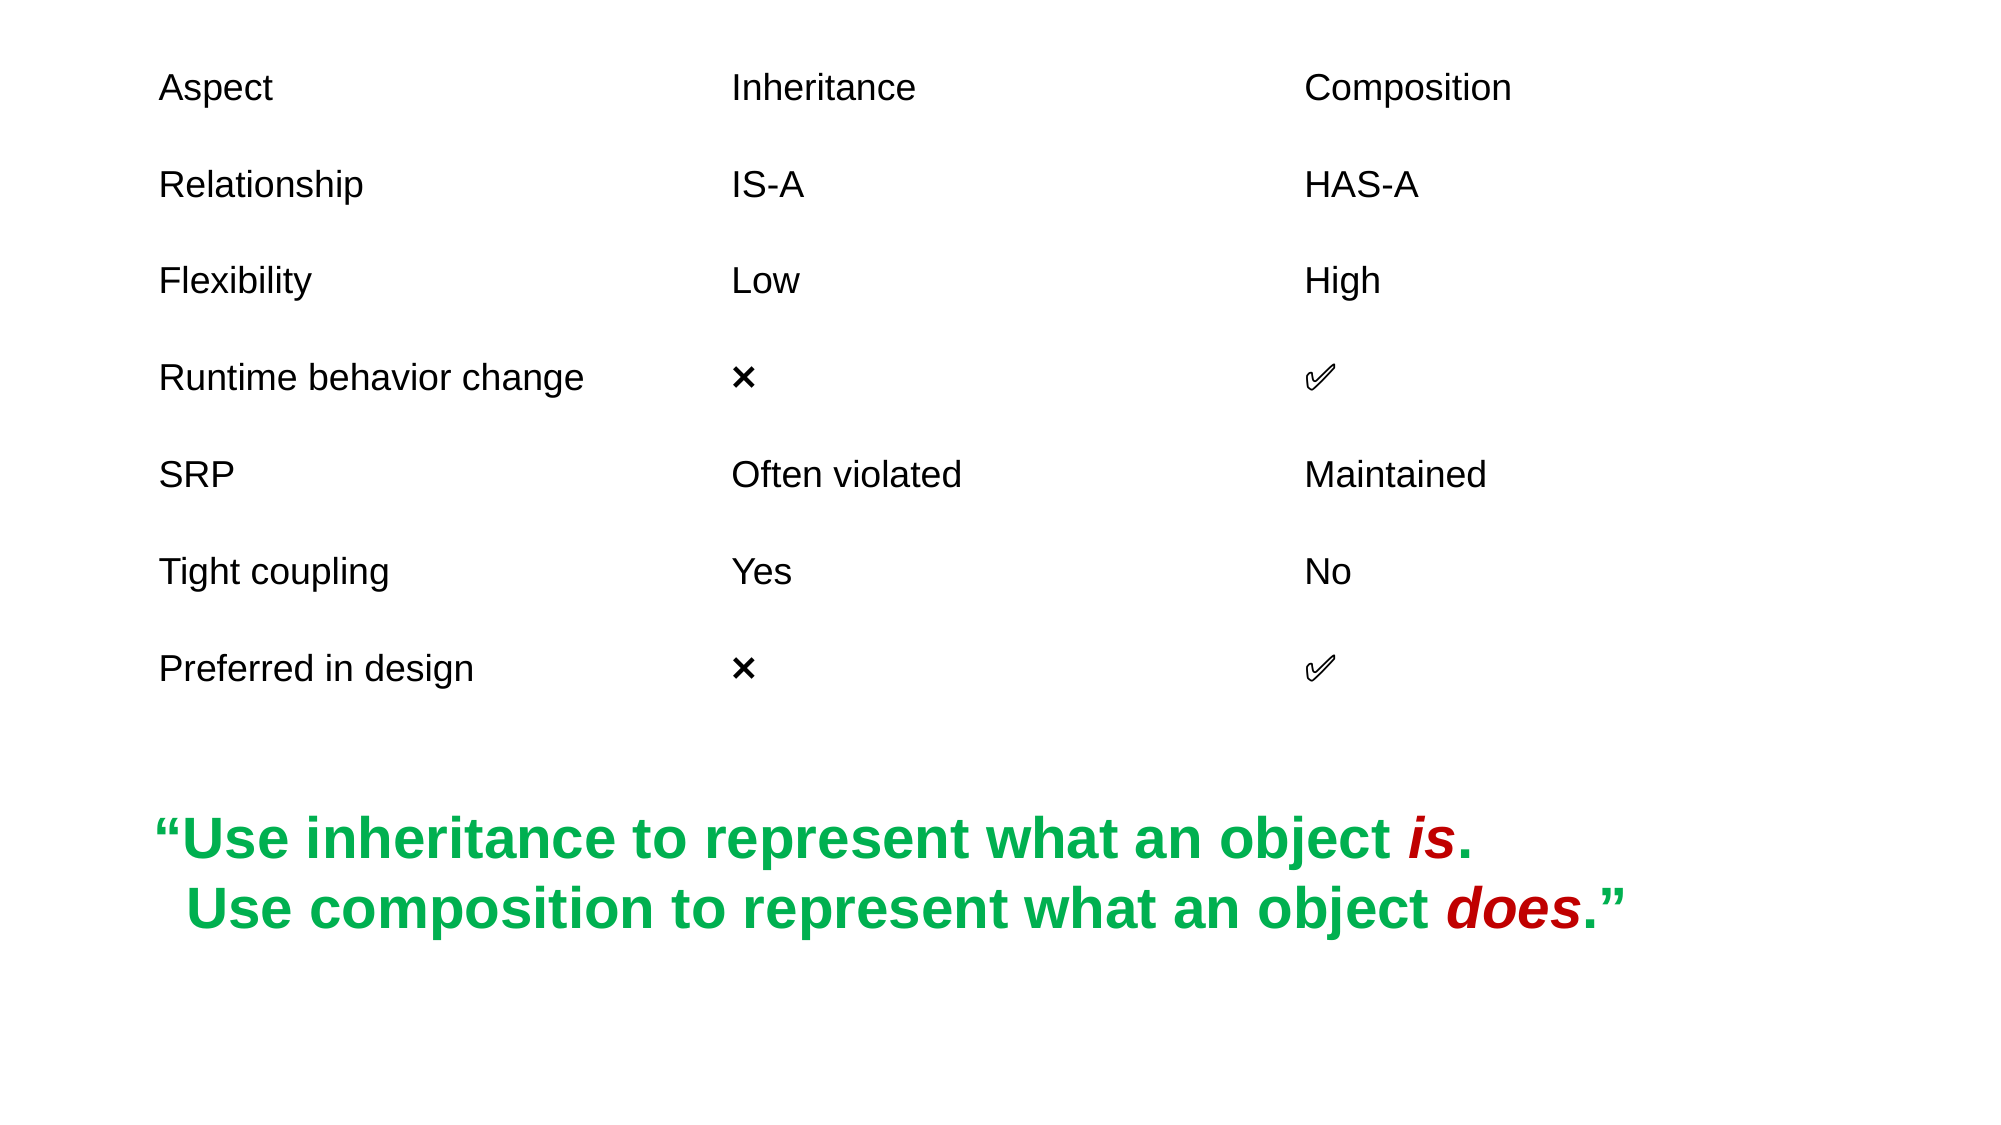

| Aspect | Inheritance | Composition |
| --- | --- | --- |
| Relationship | IS-A | HAS-A |
| Flexibility | Low | High |
| Runtime behavior change | ❌ | ✅ |
| SRP | Often violated | Maintained |
| Tight coupling | Yes | No |
| Preferred in design | ❌ | ✅ |
“Use inheritance to represent what an object is.
  Use composition to represent what an object does.”